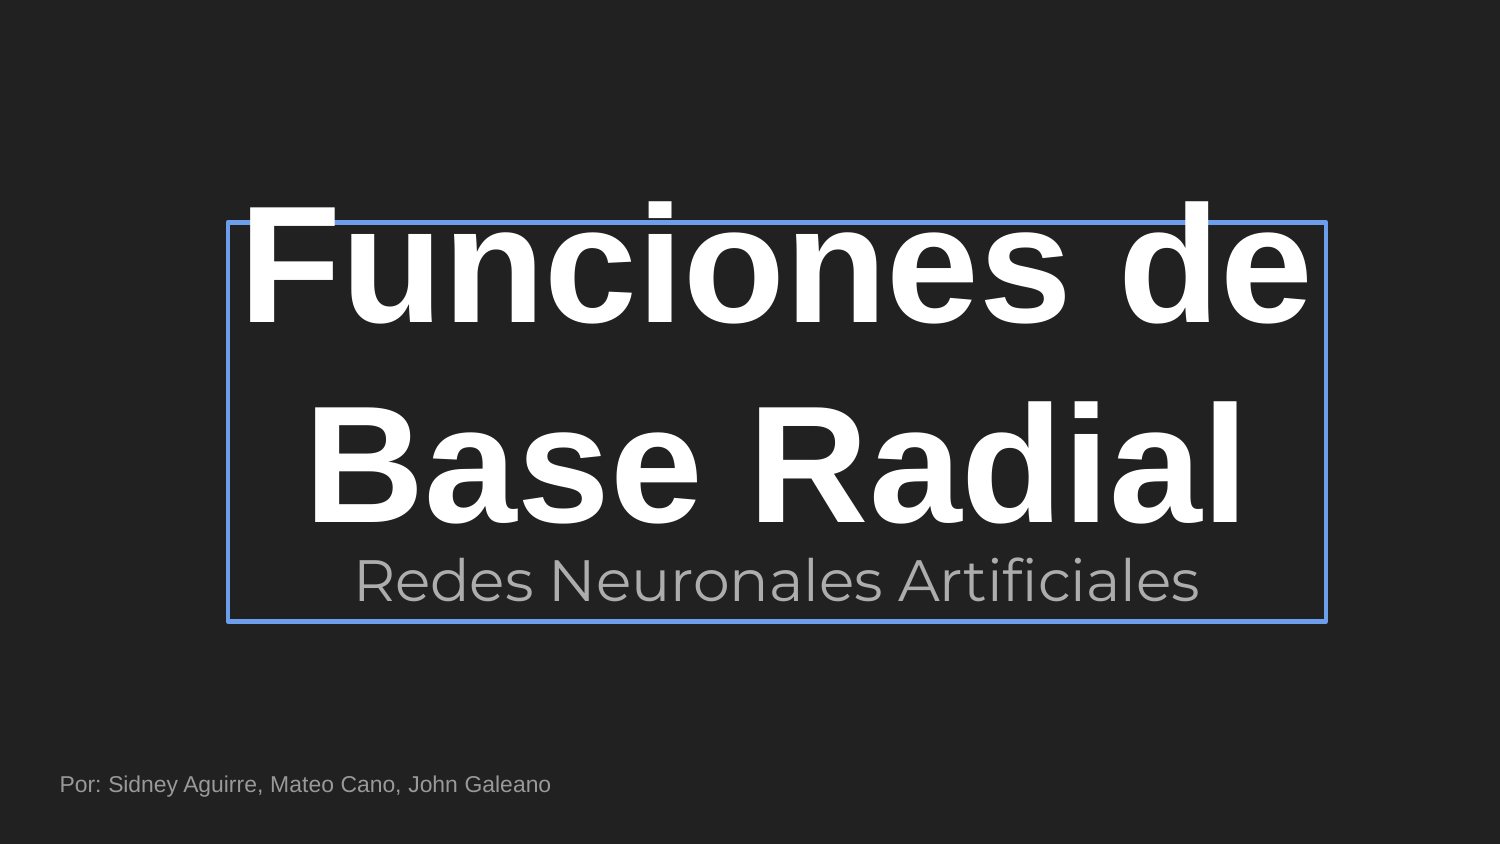

# Funciones de Base Radial
Redes Neuronales Artificiales
Por: Sidney Aguirre, Mateo Cano, John Galeano